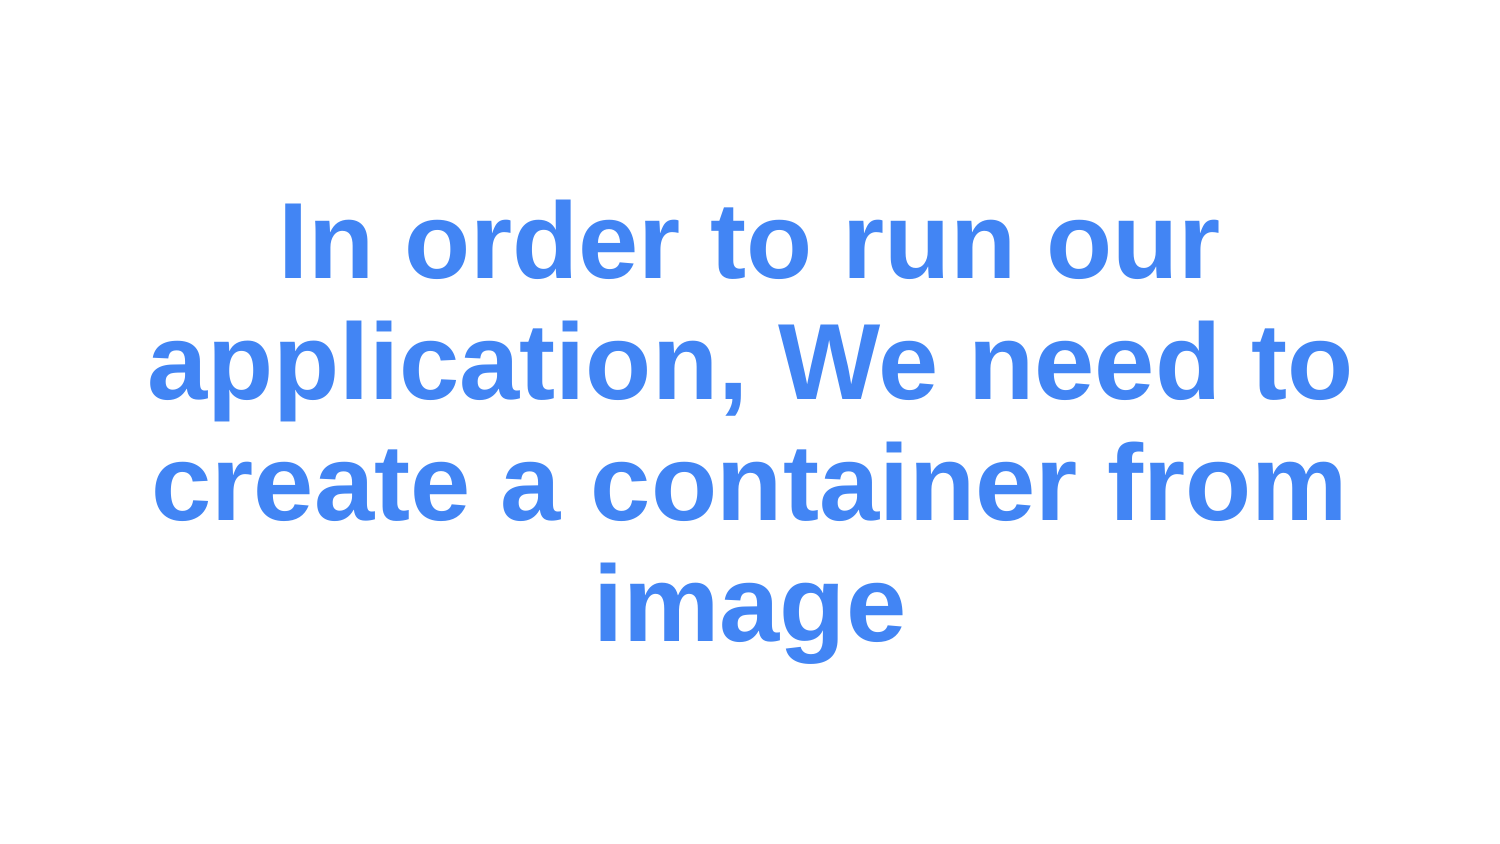

# In order to run our application, We need to create a container from image